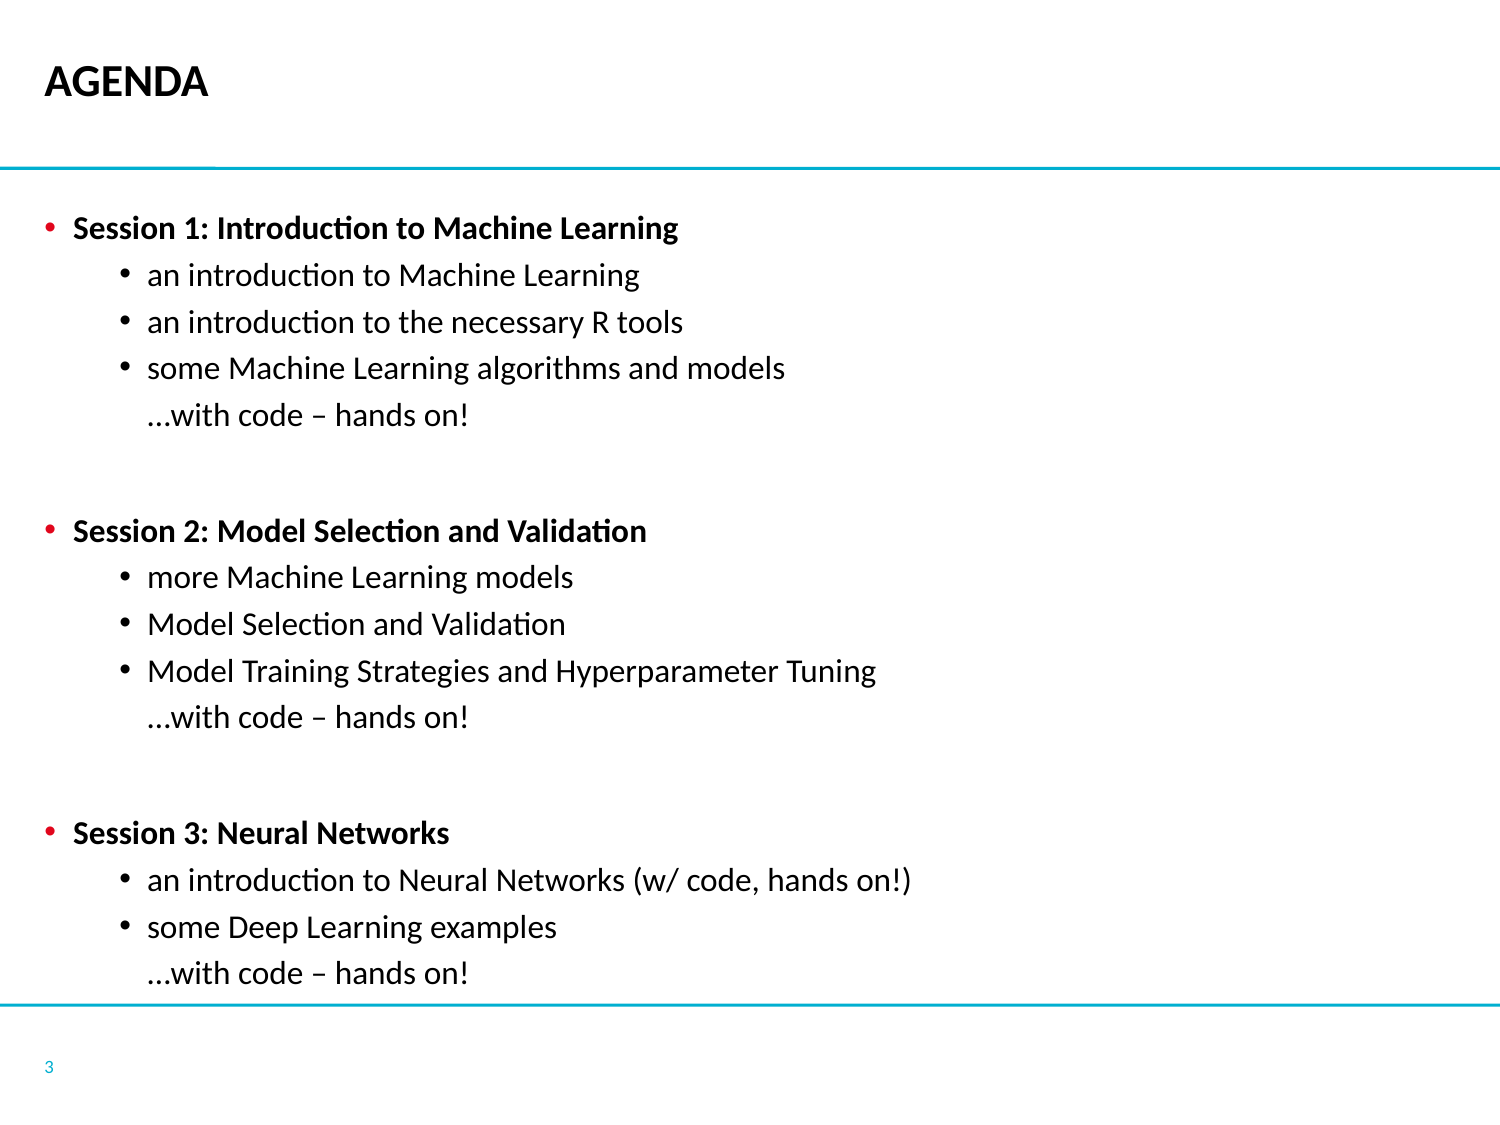

# AGENDA
Session 1: Introduction to Machine Learning
an introduction to Machine Learning
an introduction to the necessary R tools
some Machine Learning algorithms and models
…with code – hands on!

Session 2: Model Selection and Validation
more Machine Learning models
Model Selection and Validation
Model Training Strategies and Hyperparameter Tuning
…with code – hands on!

Session 3: Neural Networks
an introduction to Neural Networks (w/ code, hands on!)
some Deep Learning examples
…with code – hands on!

3